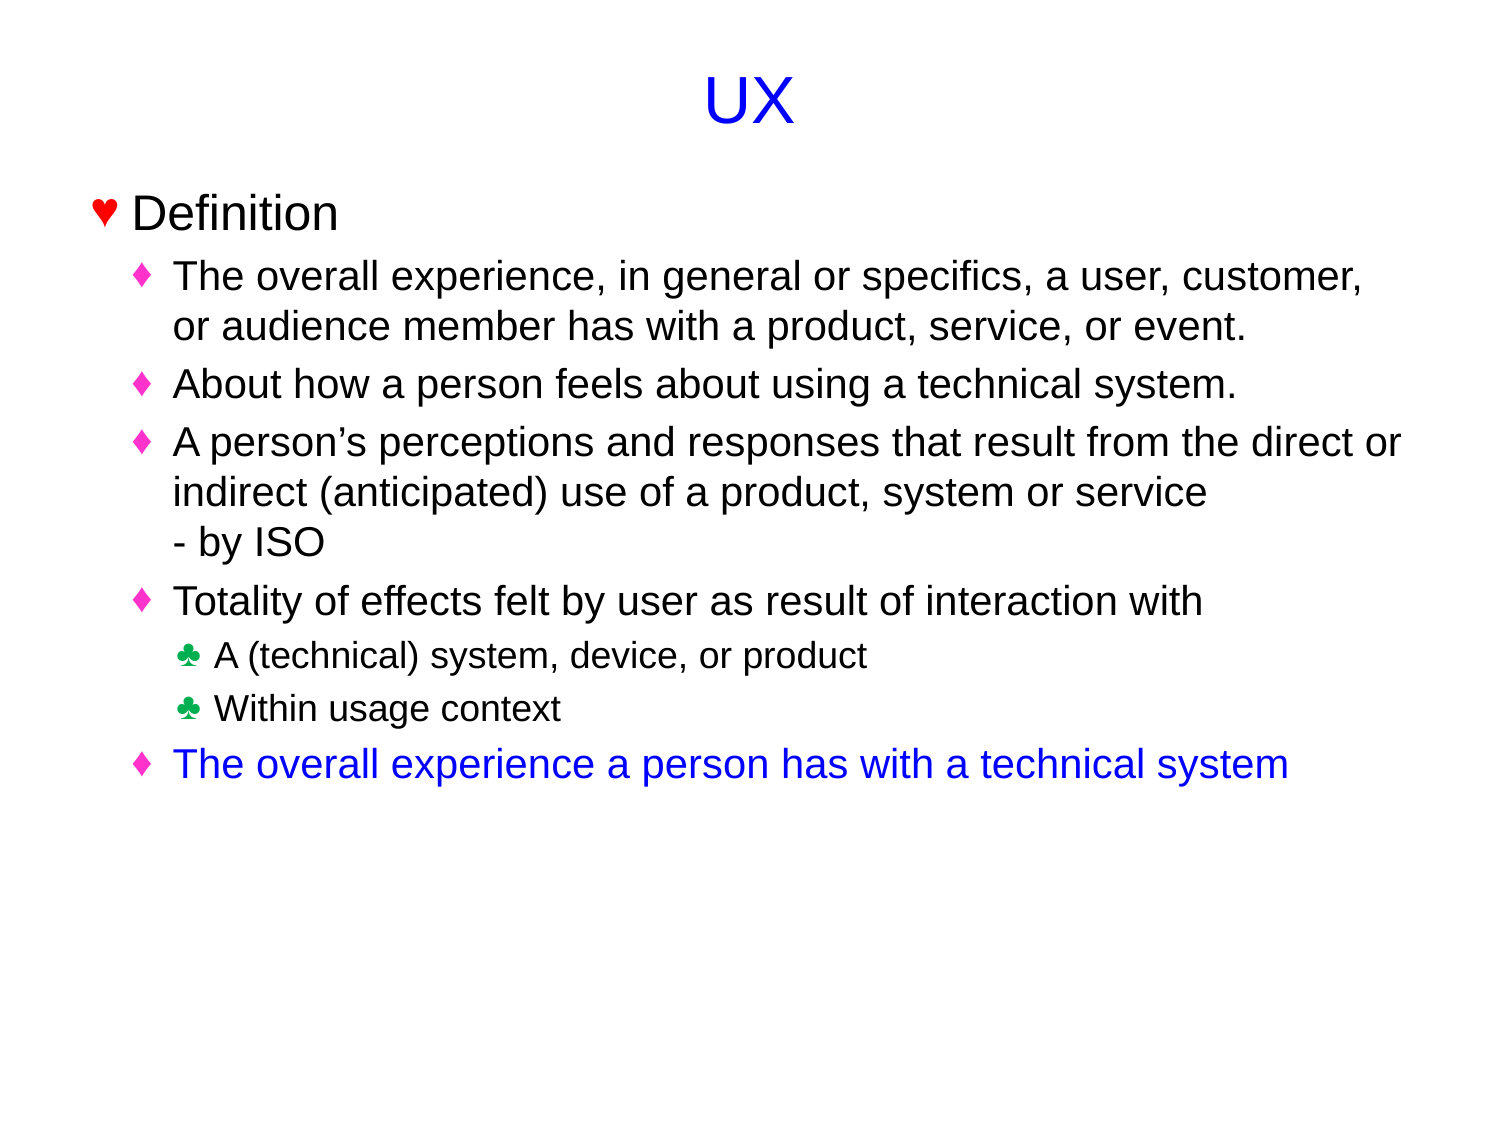

# UX
Definition
The overall experience, in general or specifics, a user, customer, or audience member has with a product, service, or event.
About how a person feels about using a technical system.
A person’s perceptions and responses that result from the direct or indirect (anticipated) use of a product, system or service
- by ISO
Totality of effects felt by user as result of interaction with
A (technical) system, device, or product
Within usage context
The overall experience a person has with a technical system